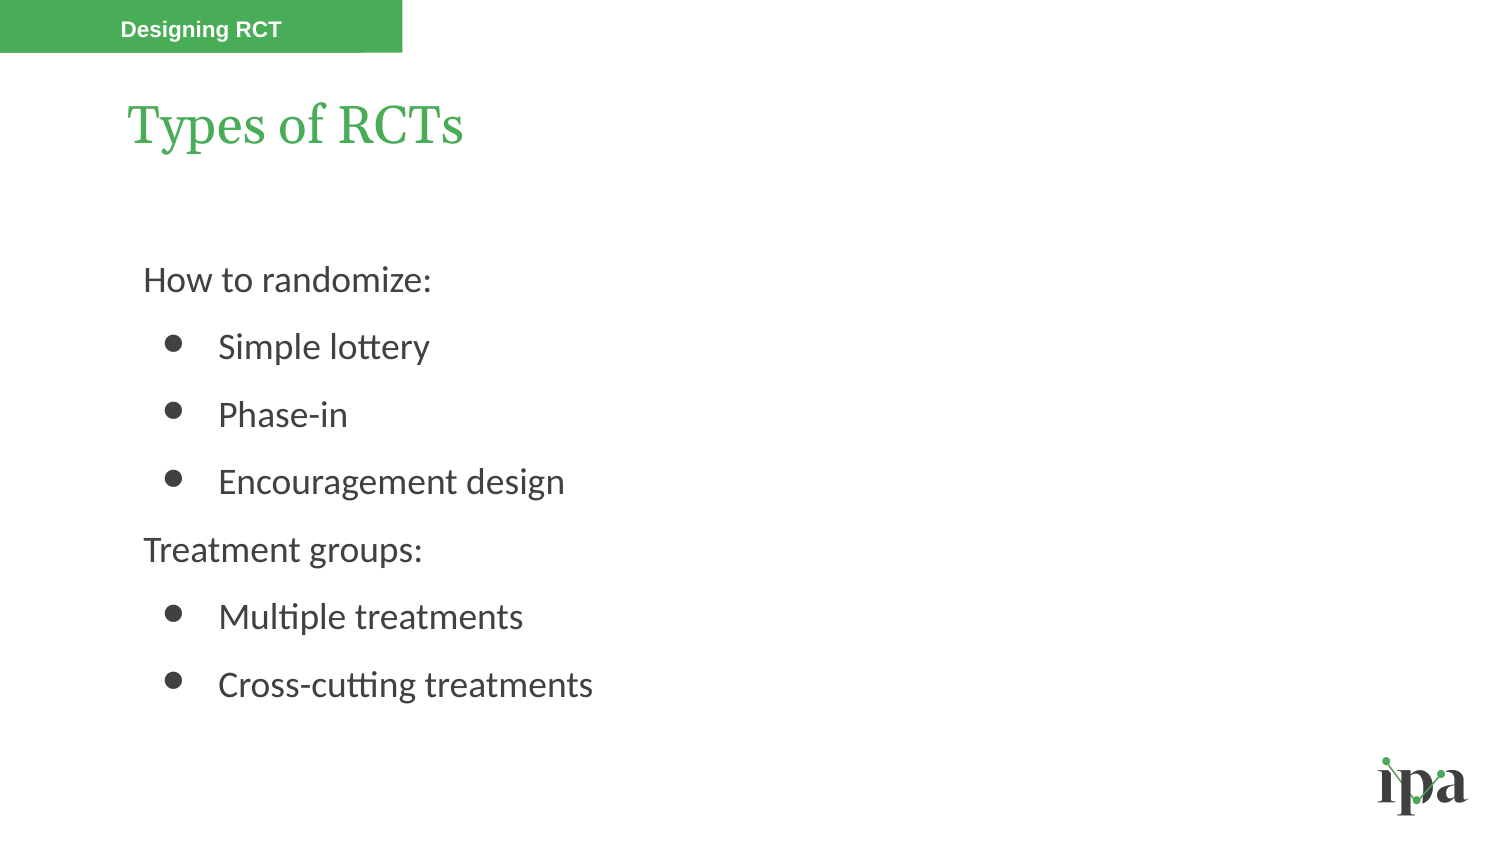

Designing RCT
# Types of RCTs
How to randomize:
Simple lottery
Phase-in
Encouragement design
Treatment groups:
Multiple treatments
Cross-cutting treatments